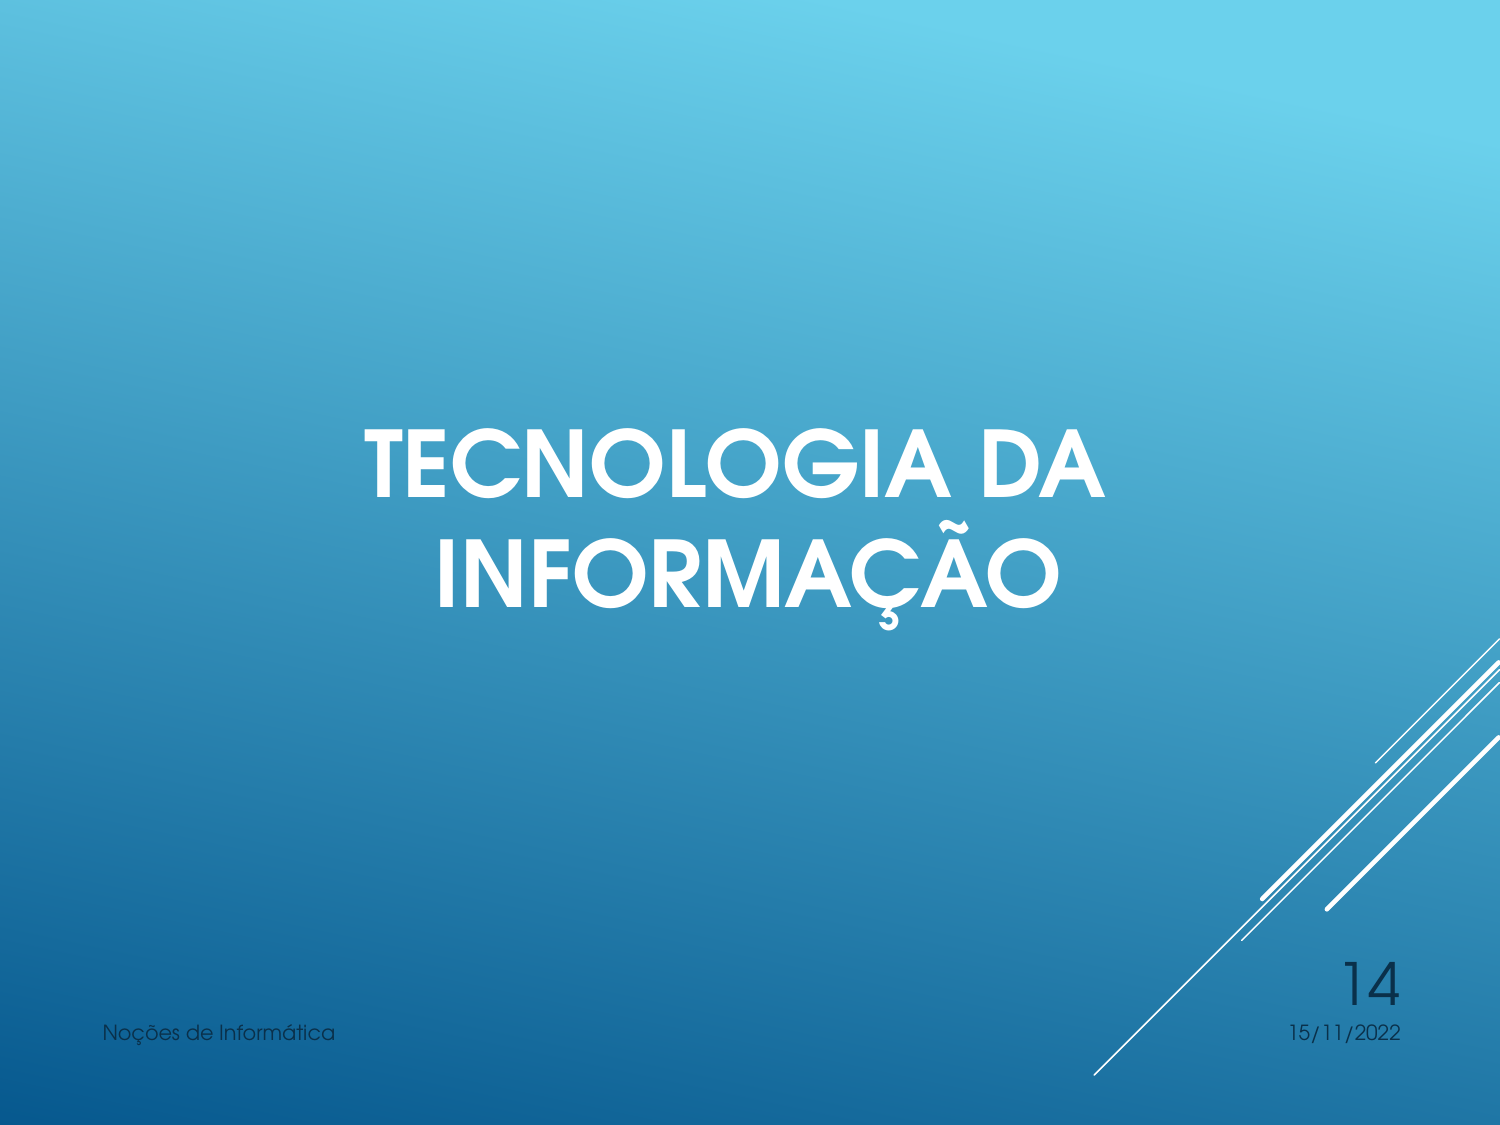

TECNOLOGIA DA
INFORMAÇÃO
#
14
Noções de Informática
15/11/2022